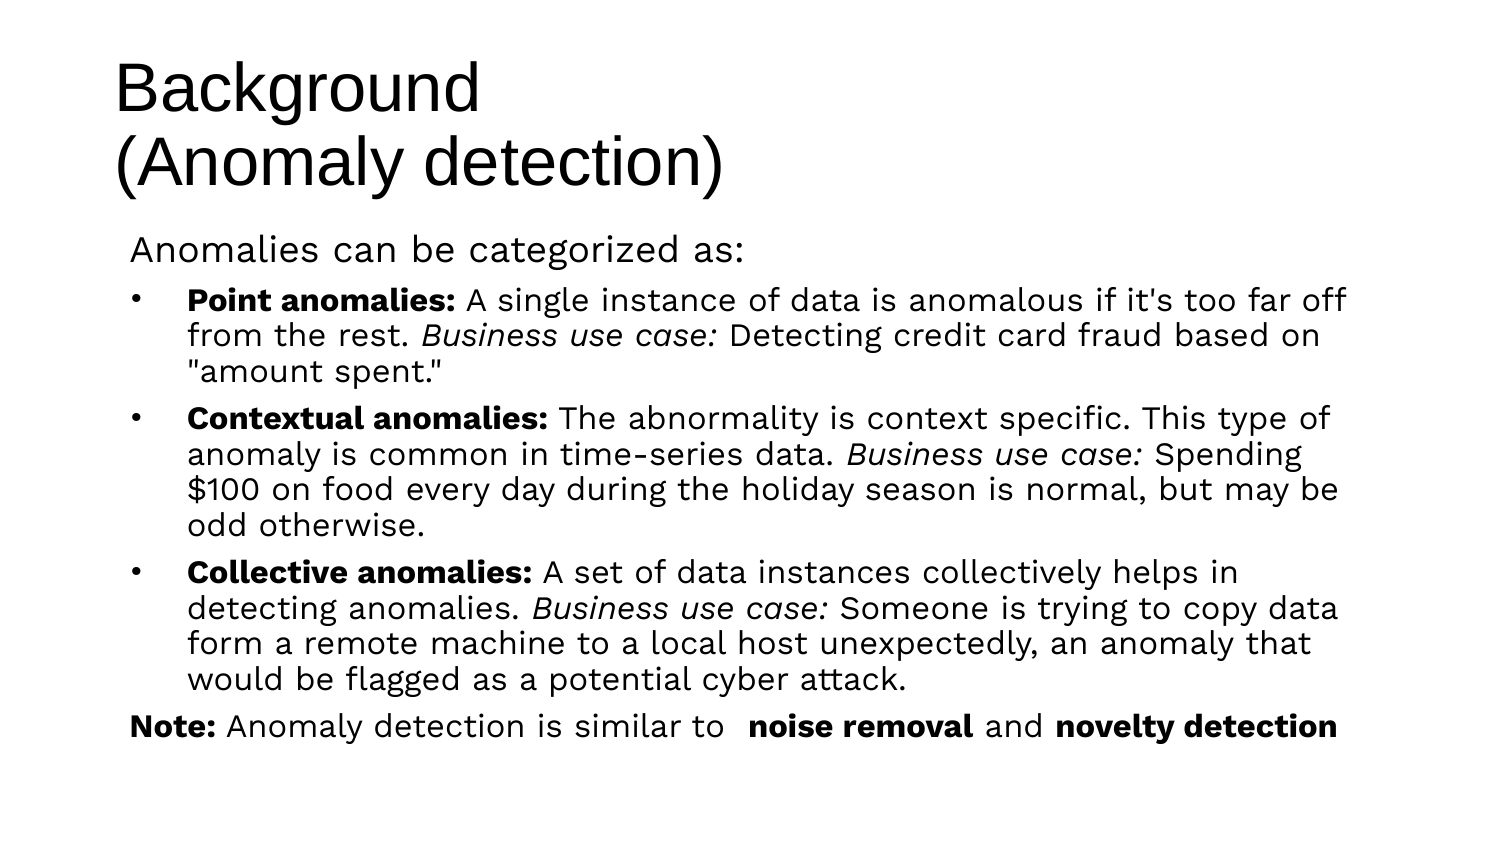

# Background (Anomaly detection)
Anomalies can be categorized as:
Point anomalies: A single instance of data is anomalous if it's too far off from the rest. Business use case: Detecting credit card fraud based on "amount spent."
Contextual anomalies: The abnormality is context specific. This type of anomaly is common in time-series data. Business use case: Spending $100 on food every day during the holiday season is normal, but may be odd otherwise.
Collective anomalies: A set of data instances collectively helps in detecting anomalies. Business use case: Someone is trying to copy data form a remote machine to a local host unexpectedly, an anomaly that would be flagged as a potential cyber attack.
Note: Anomaly detection is similar to  noise removal and novelty detection